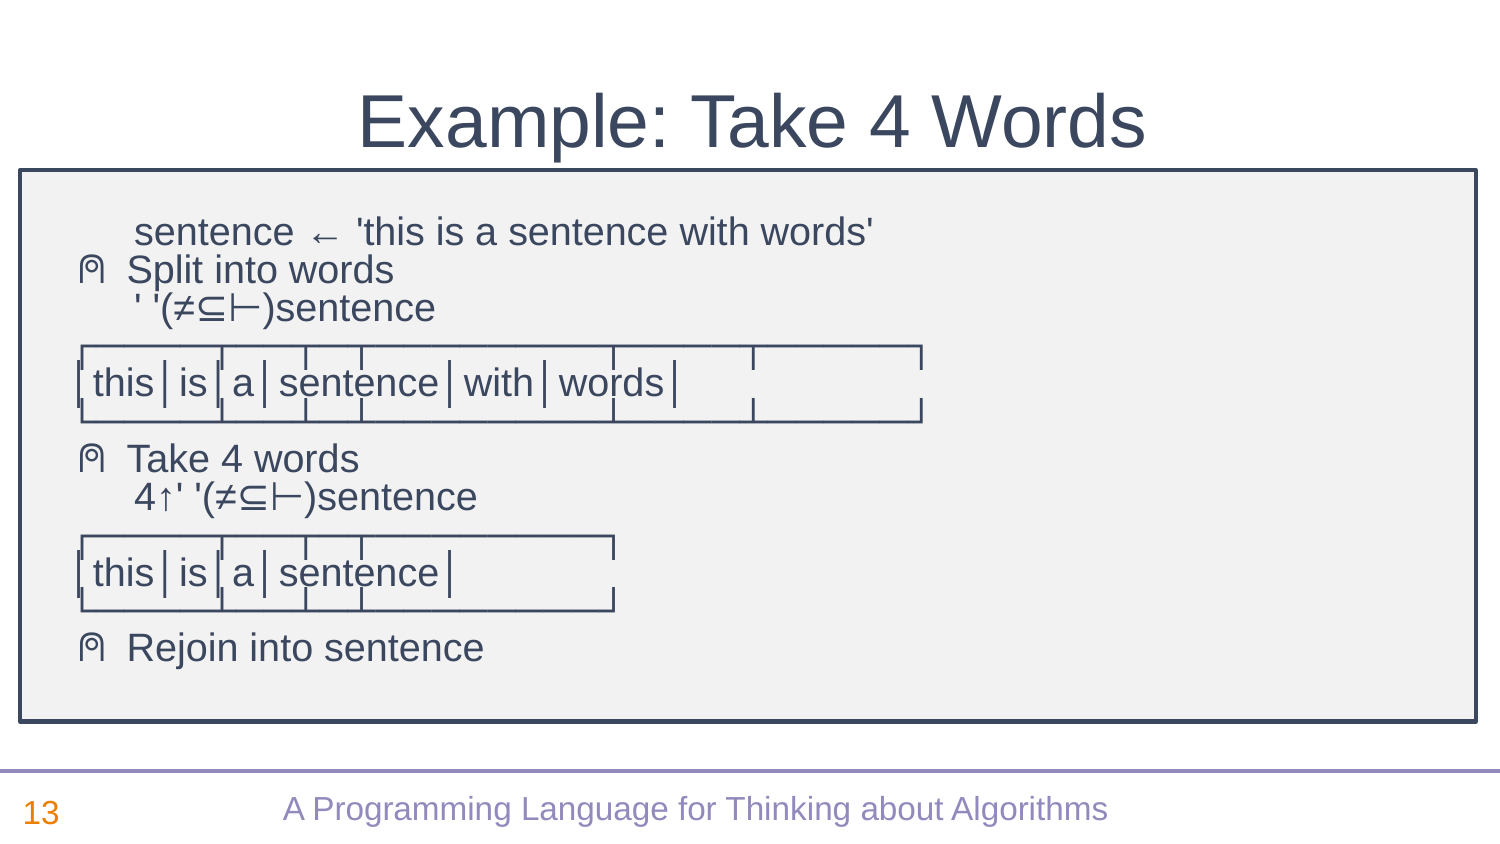

# Example: Take 4 Words

      sentence ← 'this is a sentence with words'
⍝ Split into words
      ' '(≠⊆⊢)sentence
┌────┬──┬─┬────────┬────┬─────┐
│this│is│a│sentence│with│words│
└────┴──┴─┴────────┴────┴─────┘
⍝ Take 4 words
      4↑' '(≠⊆⊢)sentence
┌────┬──┬─┬────────┐
│this│is│a│sentence│
└────┴──┴─┴────────┘
⍝ Rejoin into sentence